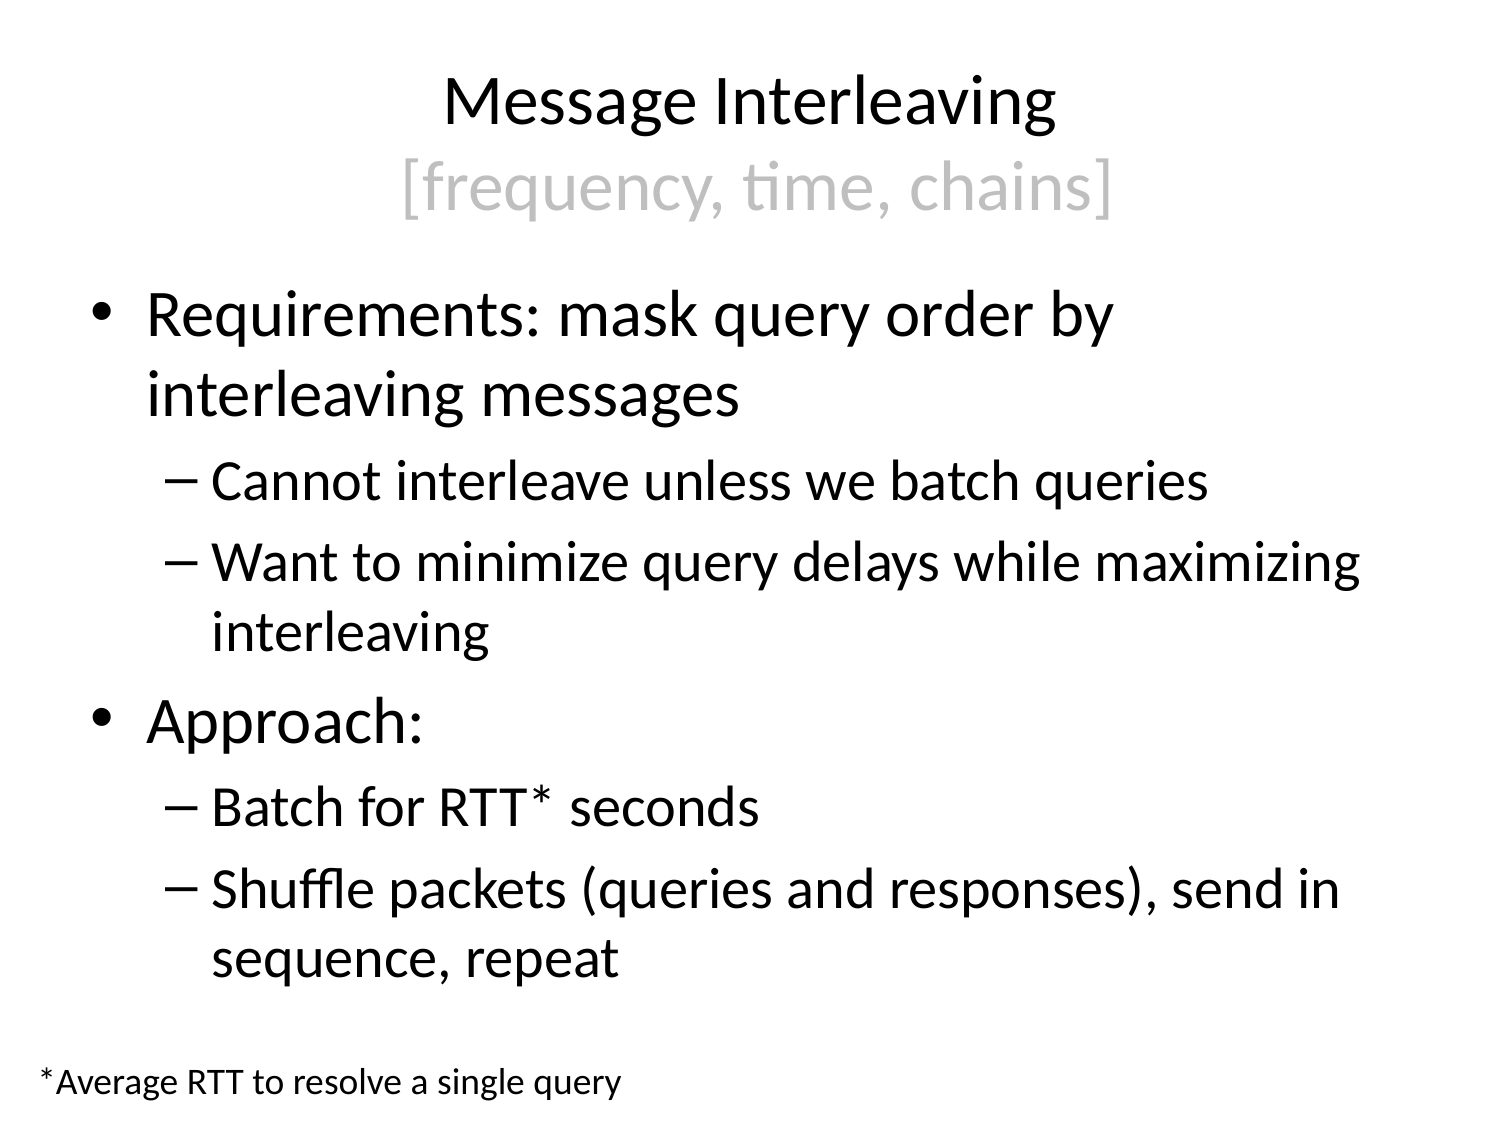

# Message Interleaving [frequency, time, chains]
Requirements: mask query order by interleaving messages
Cannot interleave unless we batch queries
Want to minimize query delays while maximizing interleaving
Approach:
Batch for RTT* seconds
Shuffle packets (queries and responses), send in sequence, repeat
*Average RTT to resolve a single query